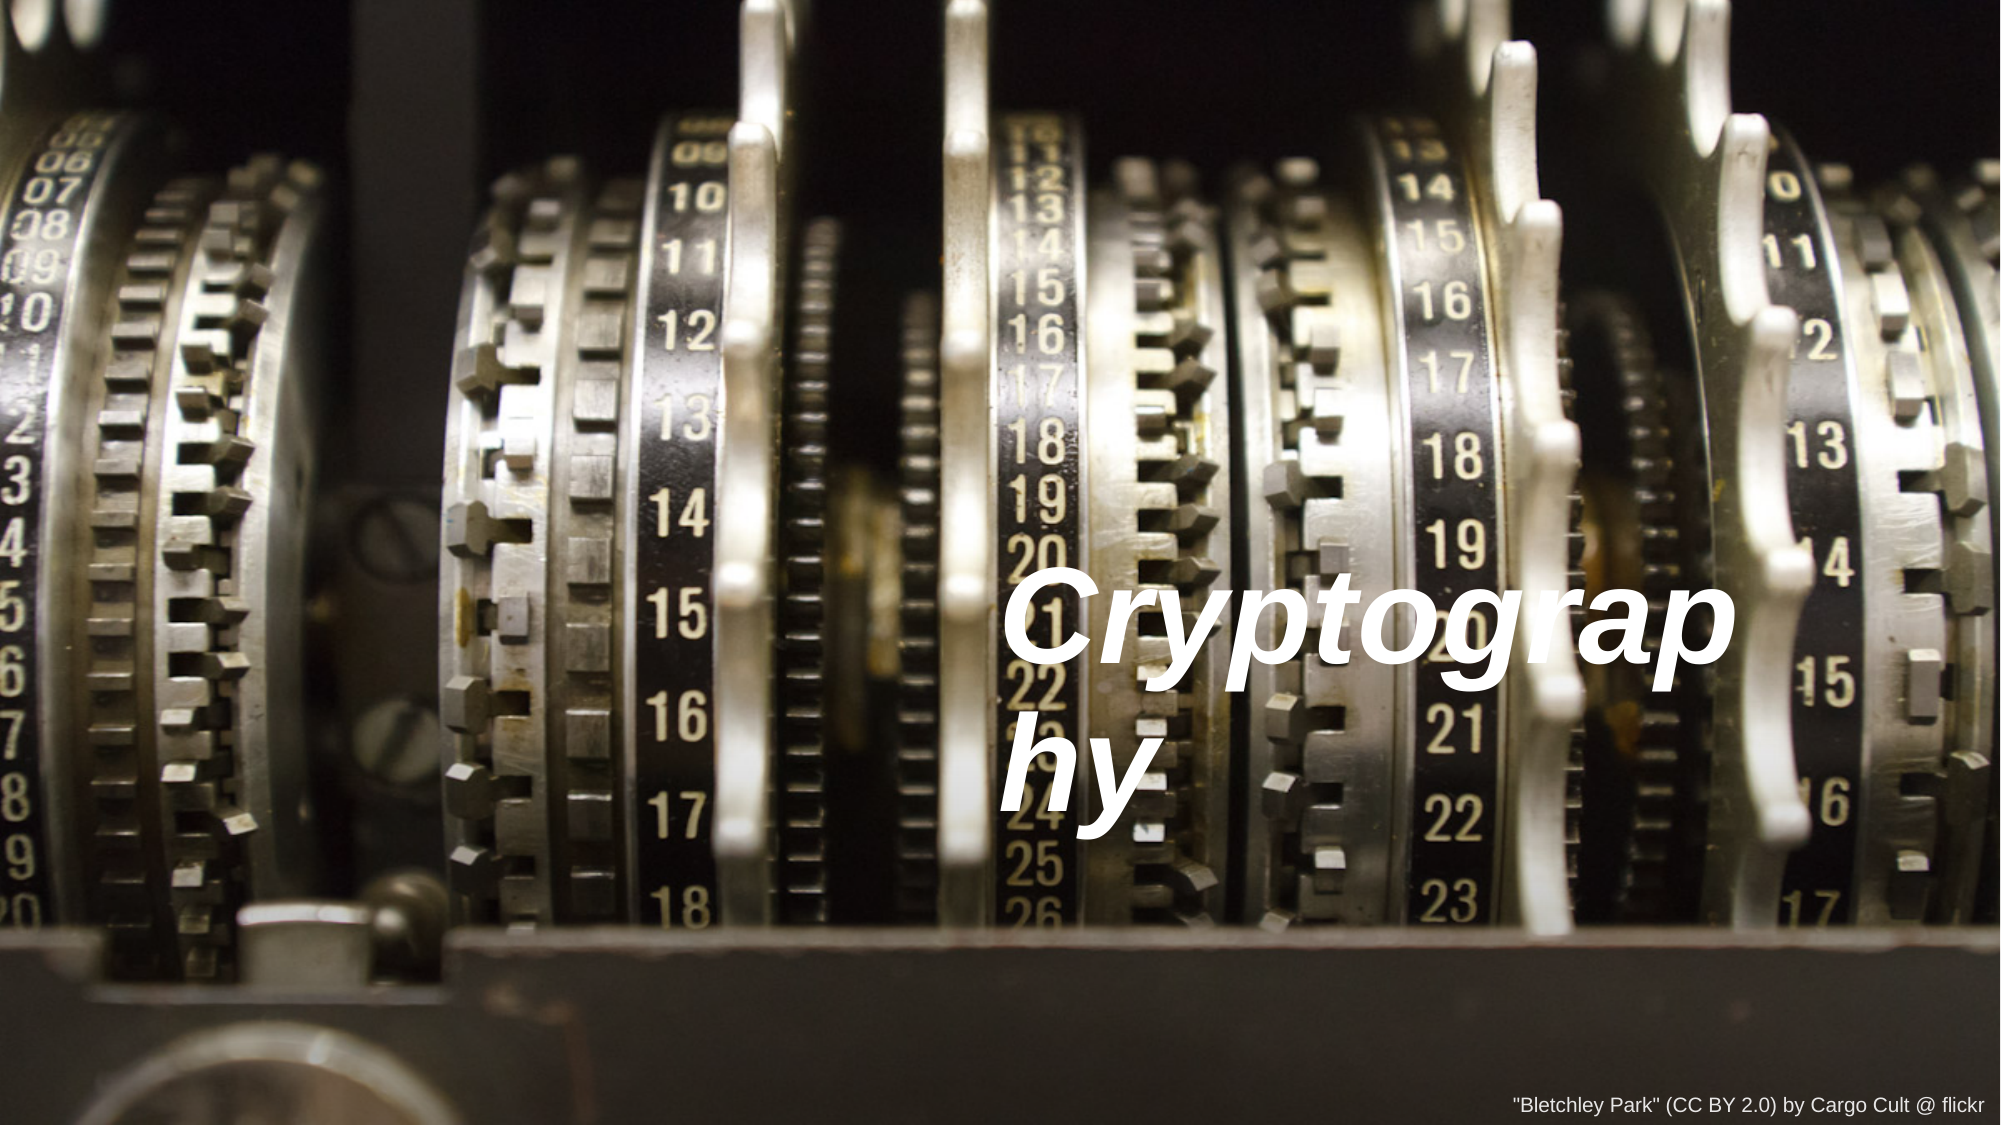

Cryptography

"Bletchley Park" (CC BY 2.0) by Cargo Cult @ flickr